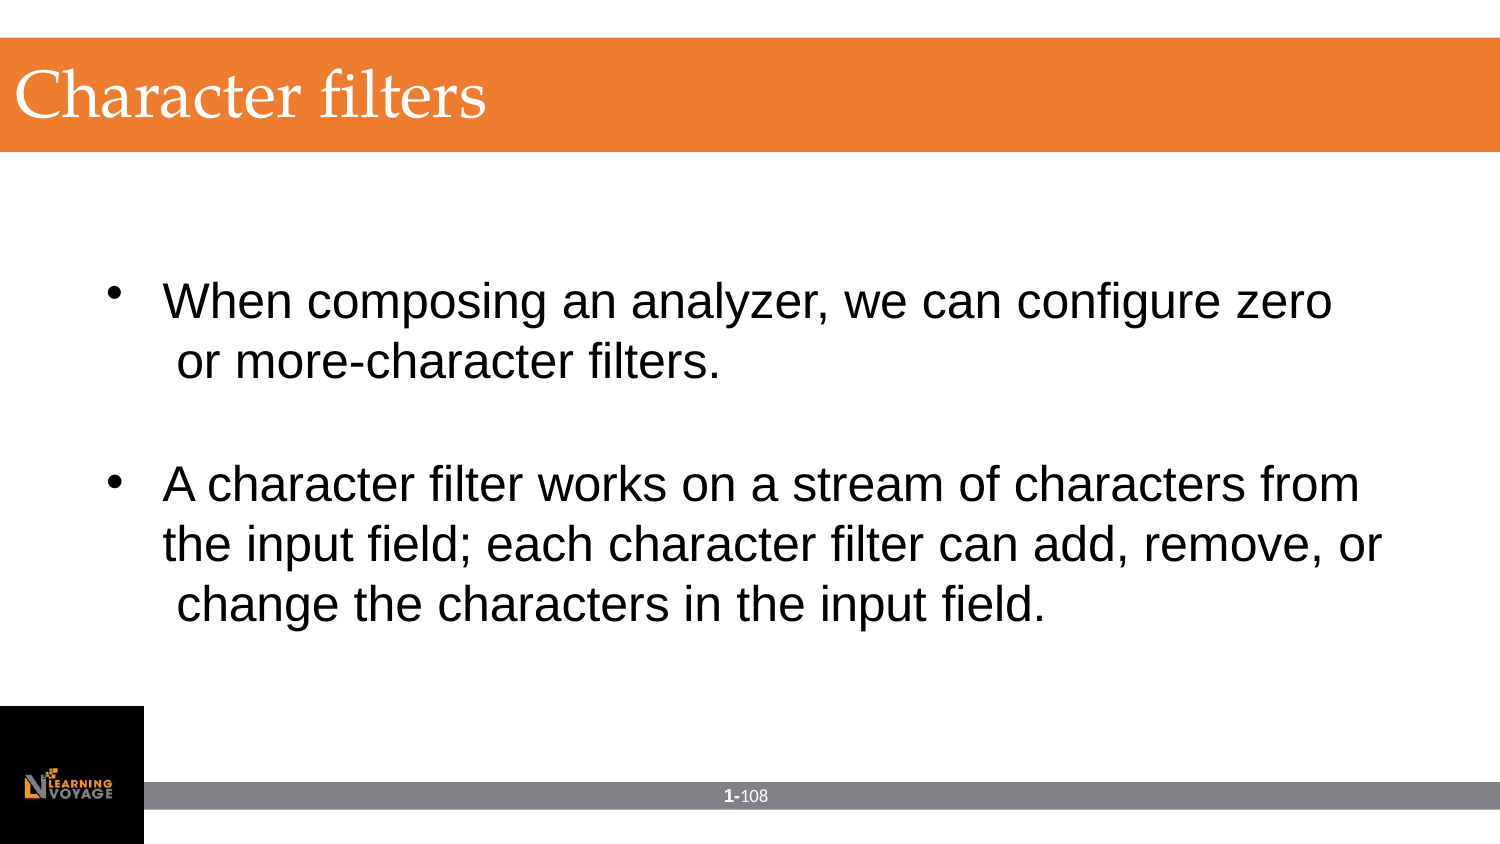

# Character filters
When composing an analyzer, we can configure zero  or more-character filters.

A character filter works on a stream of characters from  the input field; each character filter can add, remove, or  change the characters in the input field.
1-108